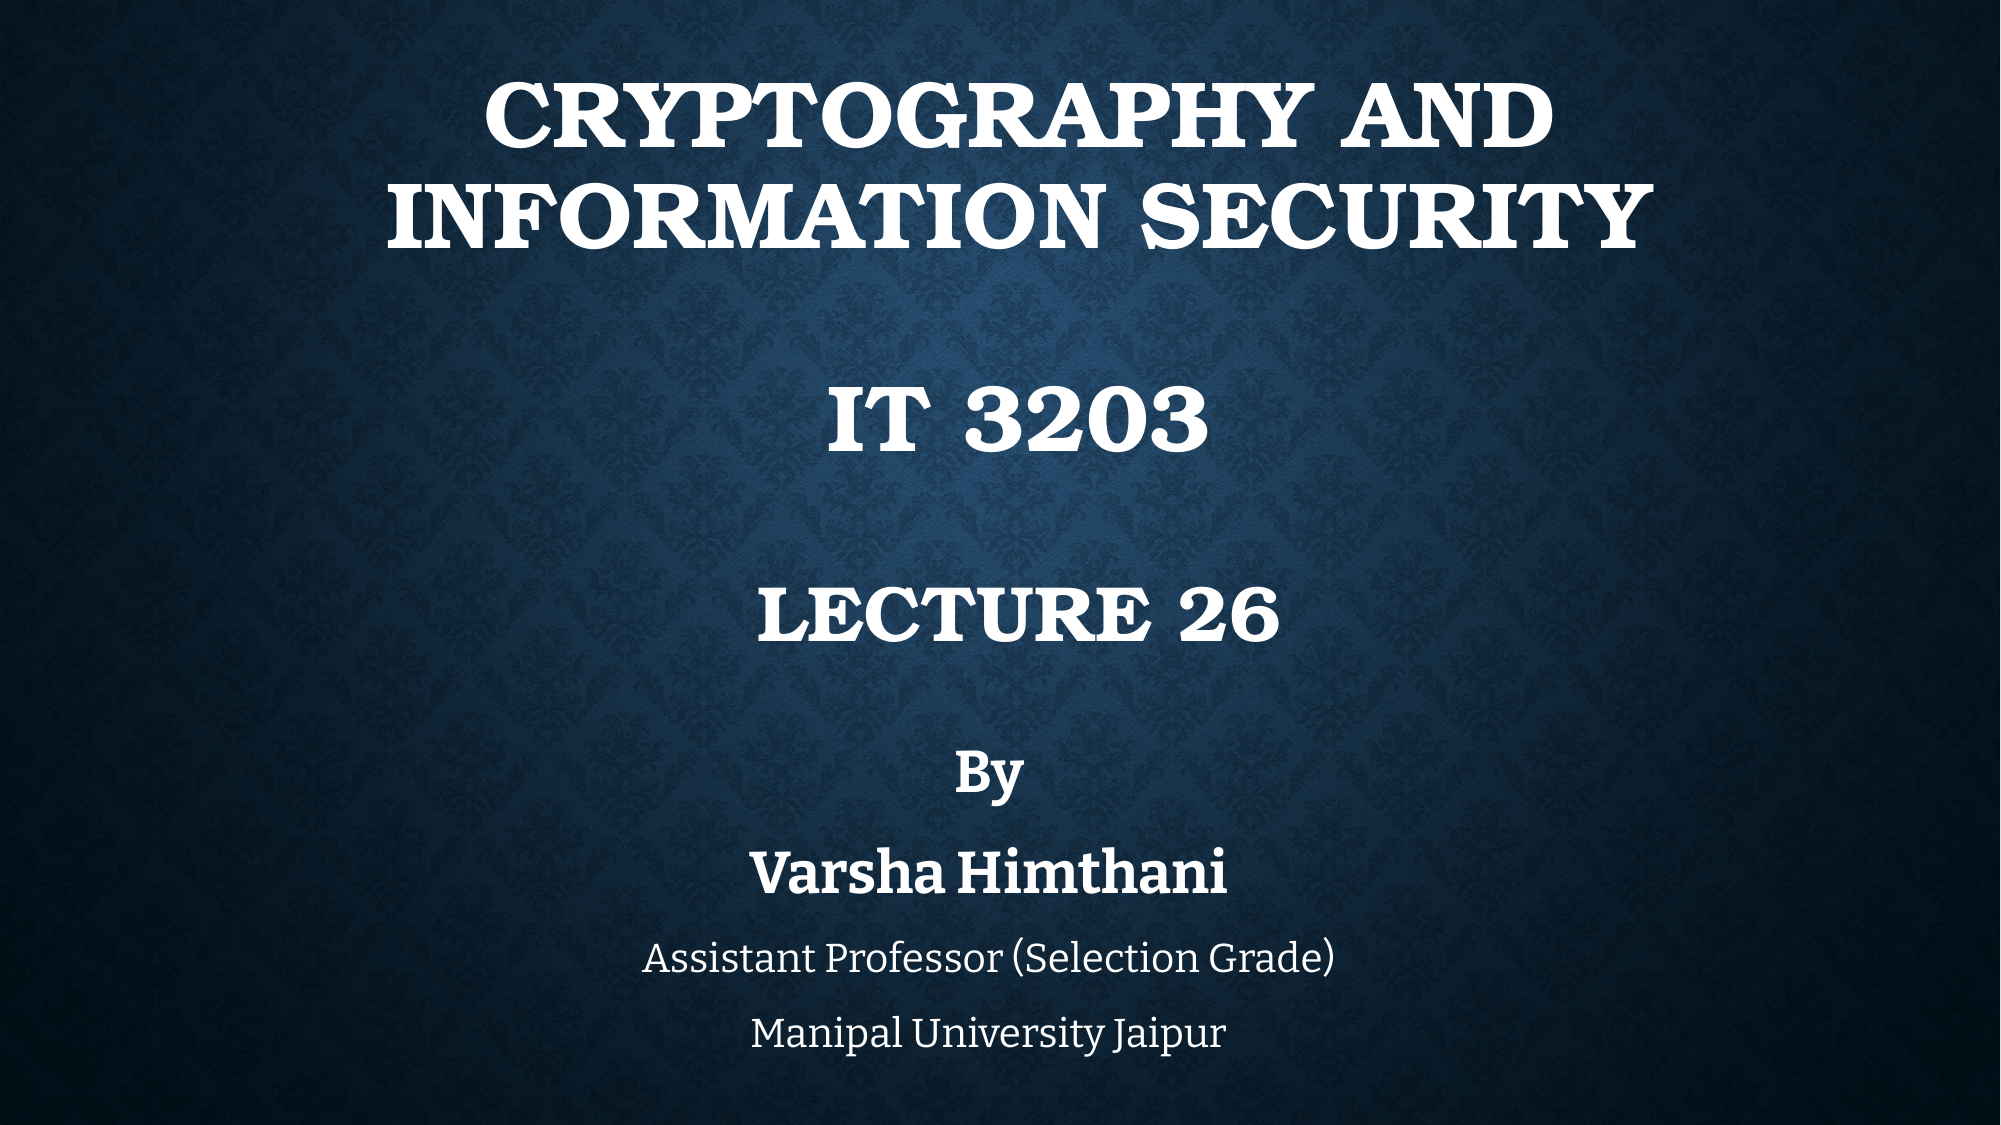

# Cryptography and information security It 3203 Lecture 26
By
Varsha Himthani
Assistant Professor (Selection Grade)
Manipal University Jaipur